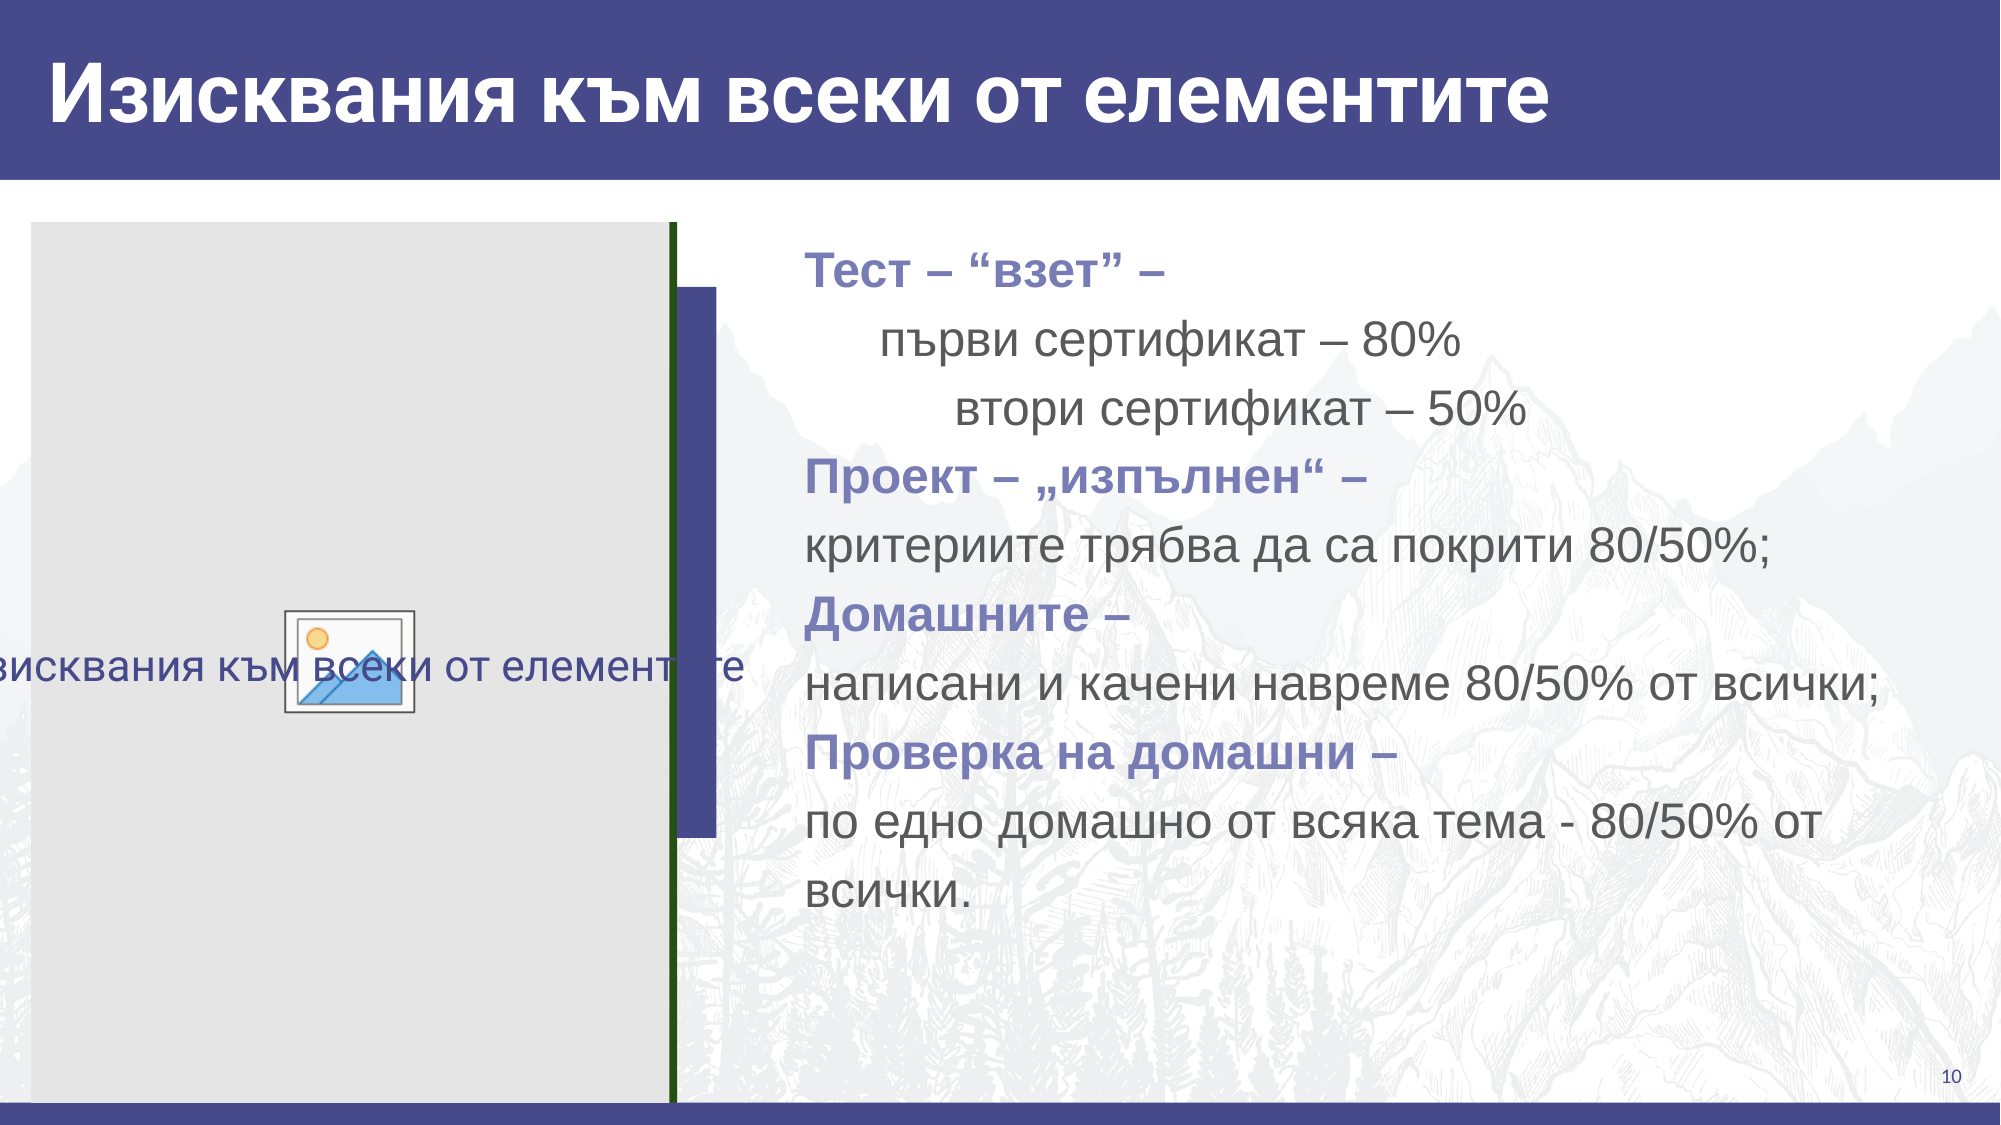

# Изисквания към всеки от елементите
Тест – “взет” –
първи сертификат – 80%
	втори сертификат – 50%
Проект – „изпълнен“ –
критериите трябва да са покрити 80/50%;
Домашните –
написани и качени навреме 80/50% от всички;
Проверка на домашни –
по едно домашно от всяка тема - 80/50% от всички.

Изисквания към всеки от елементите
10